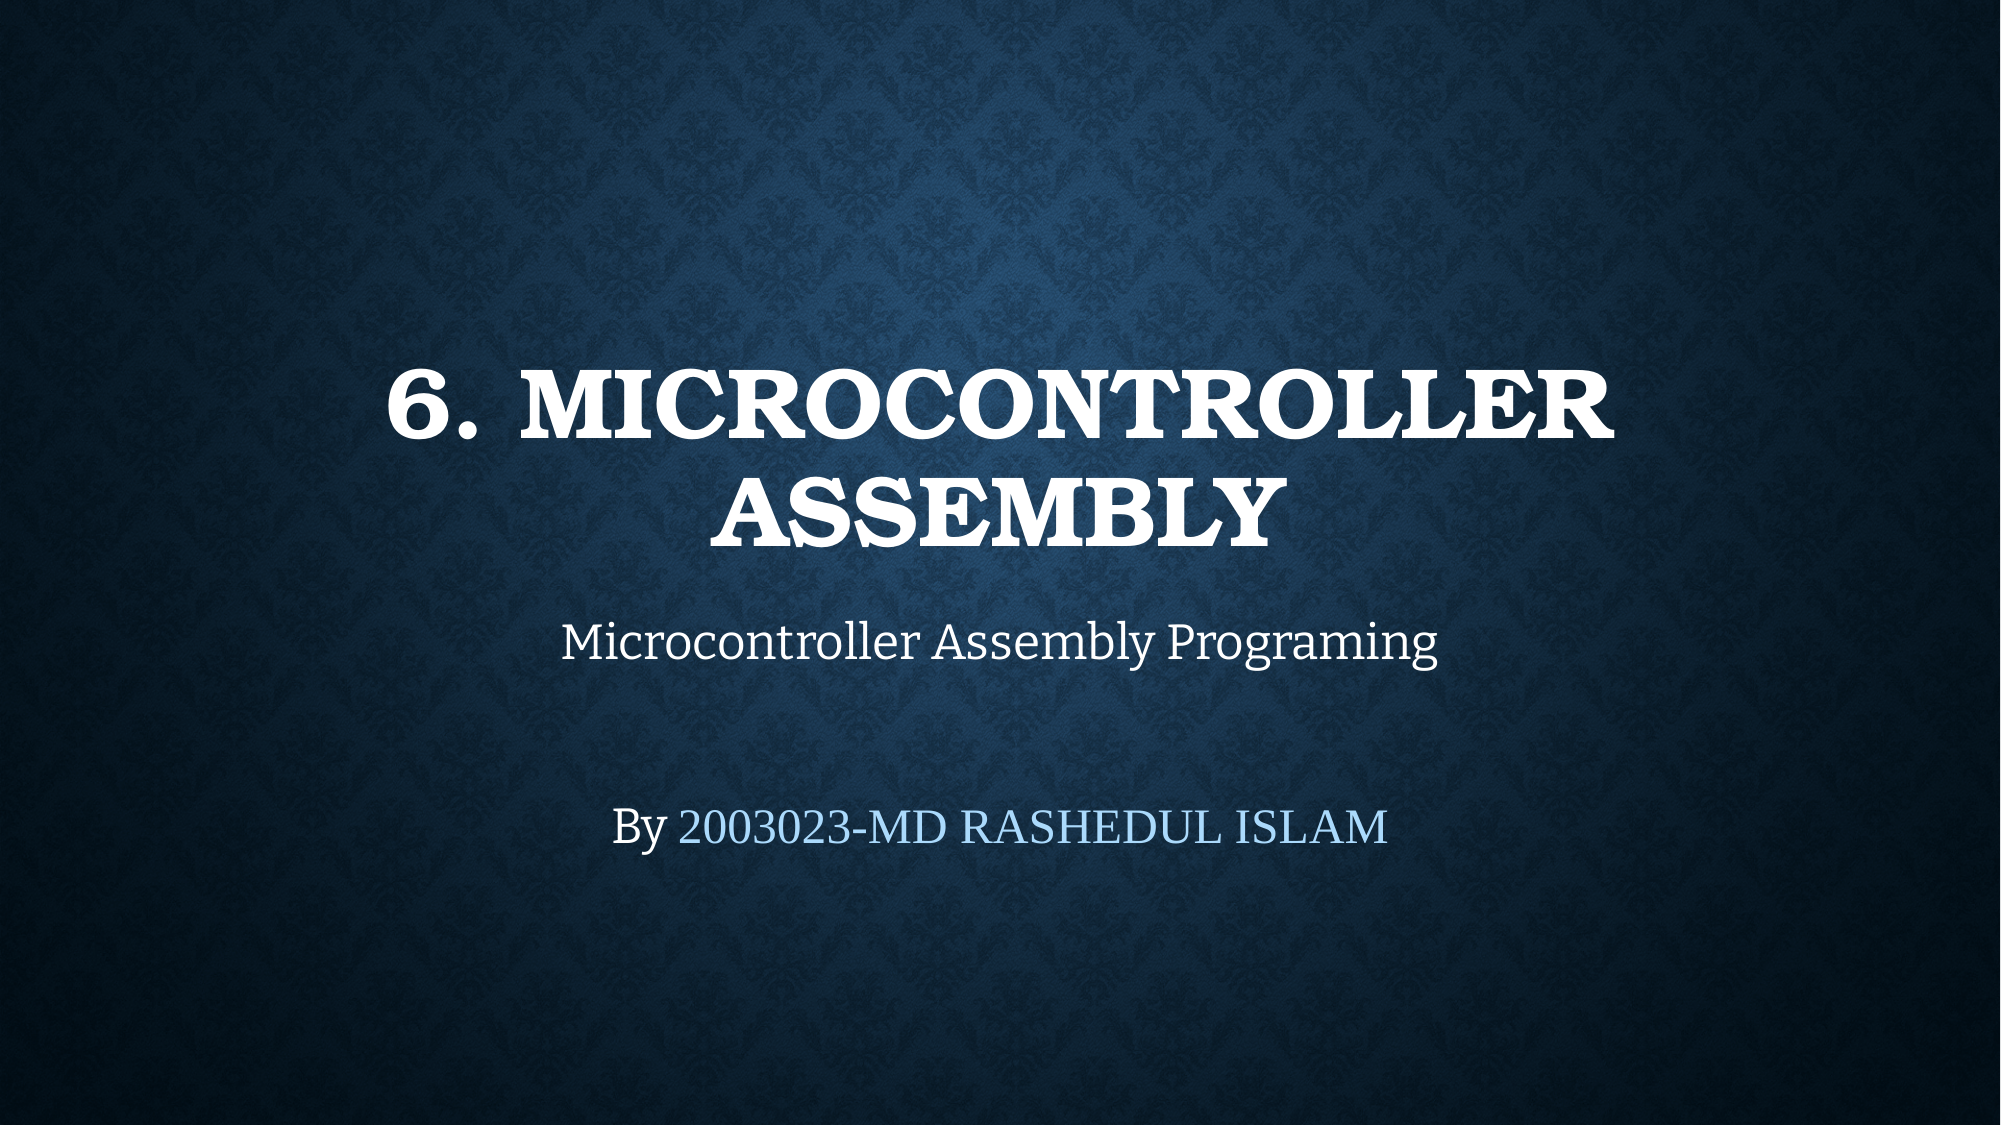

# 6. Microcontroller Assembly
Microcontroller Assembly Programing

By 2003023-MD RASHEDUL ISLAM